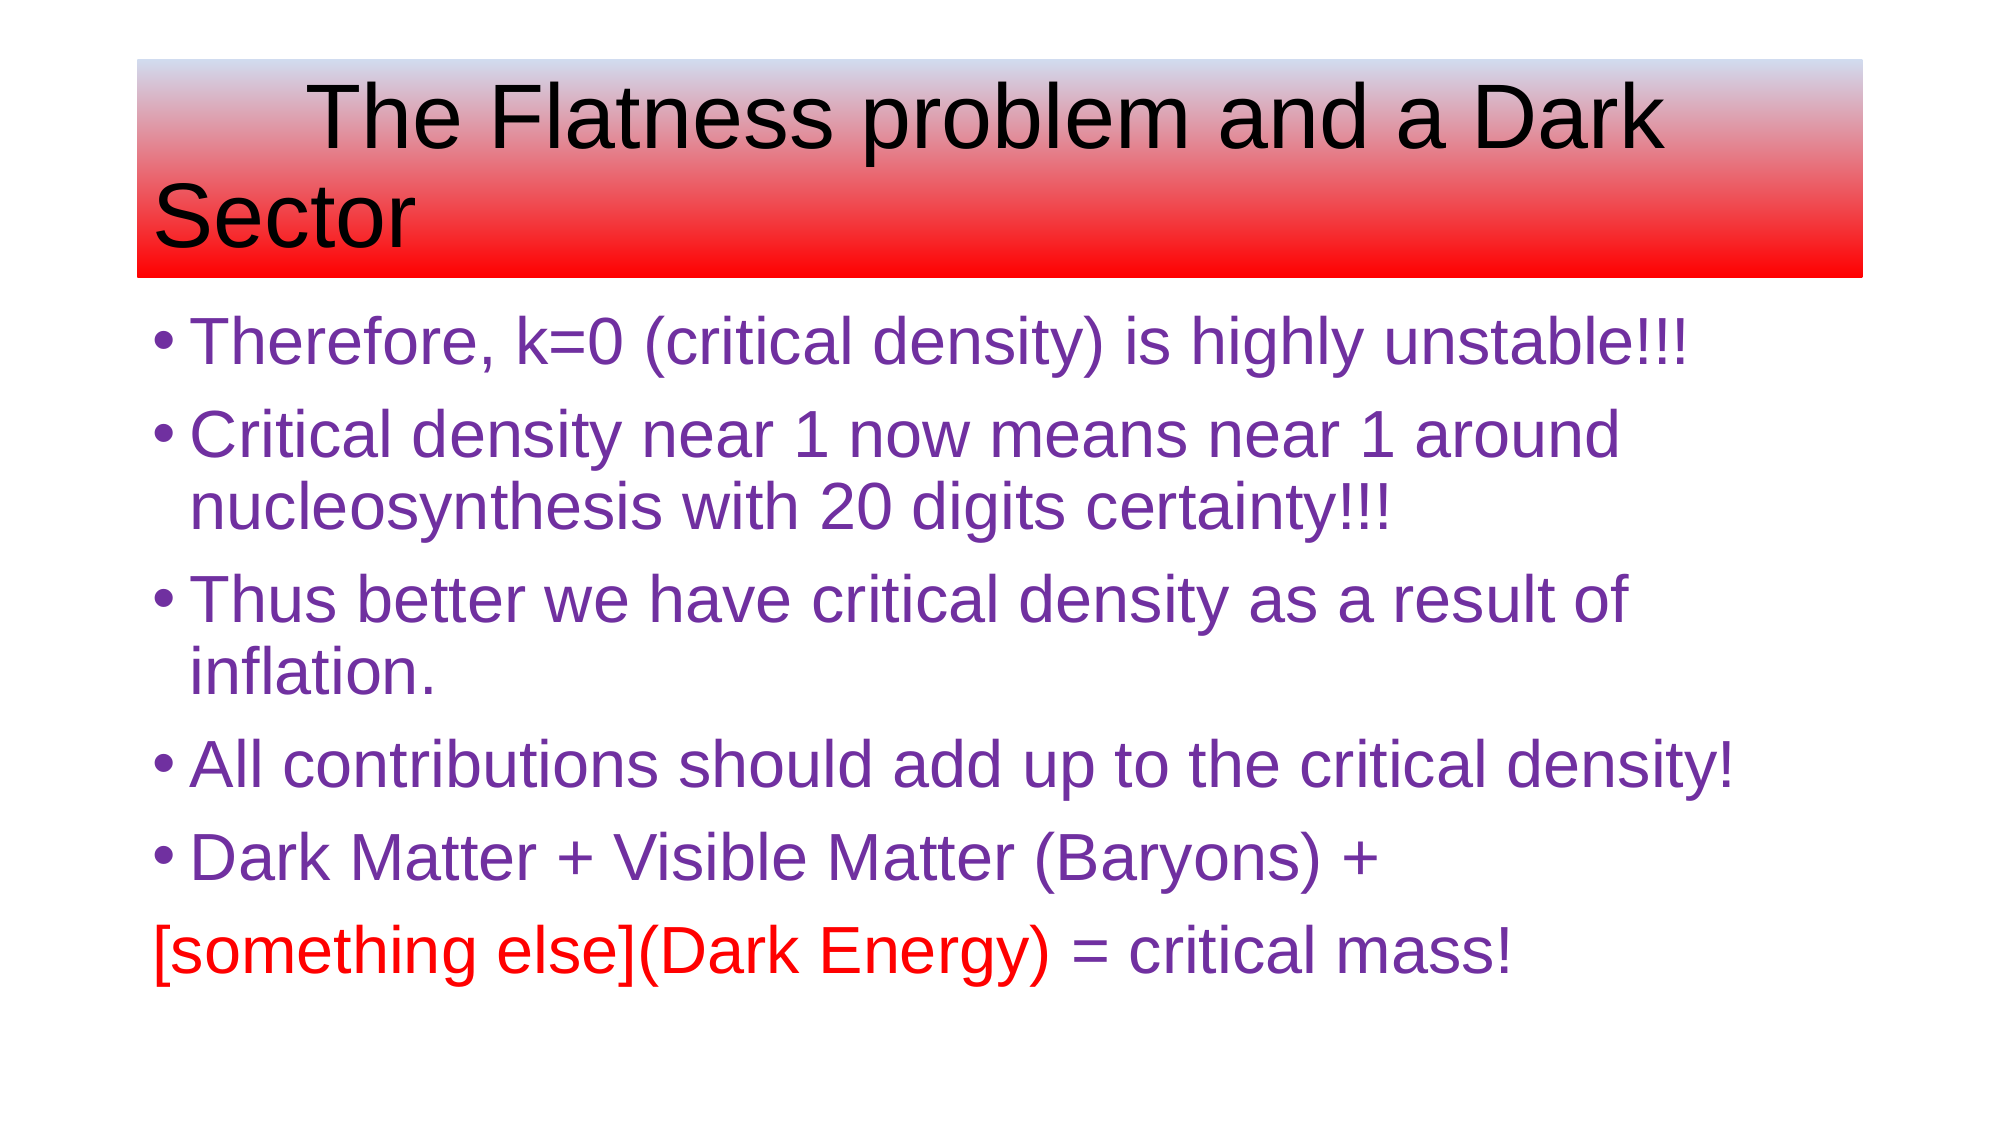

# The Flatness problem and a Dark Sector
Therefore, k=0 (critical density) is highly unstable!!!
Critical density near 1 now means near 1 around nucleosynthesis with 20 digits certainty!!!
Thus better we have critical density as a result of inflation.
All contributions should add up to the critical density!
Dark Matter + Visible Matter (Baryons) +
[something else](Dark Energy) = critical mass!